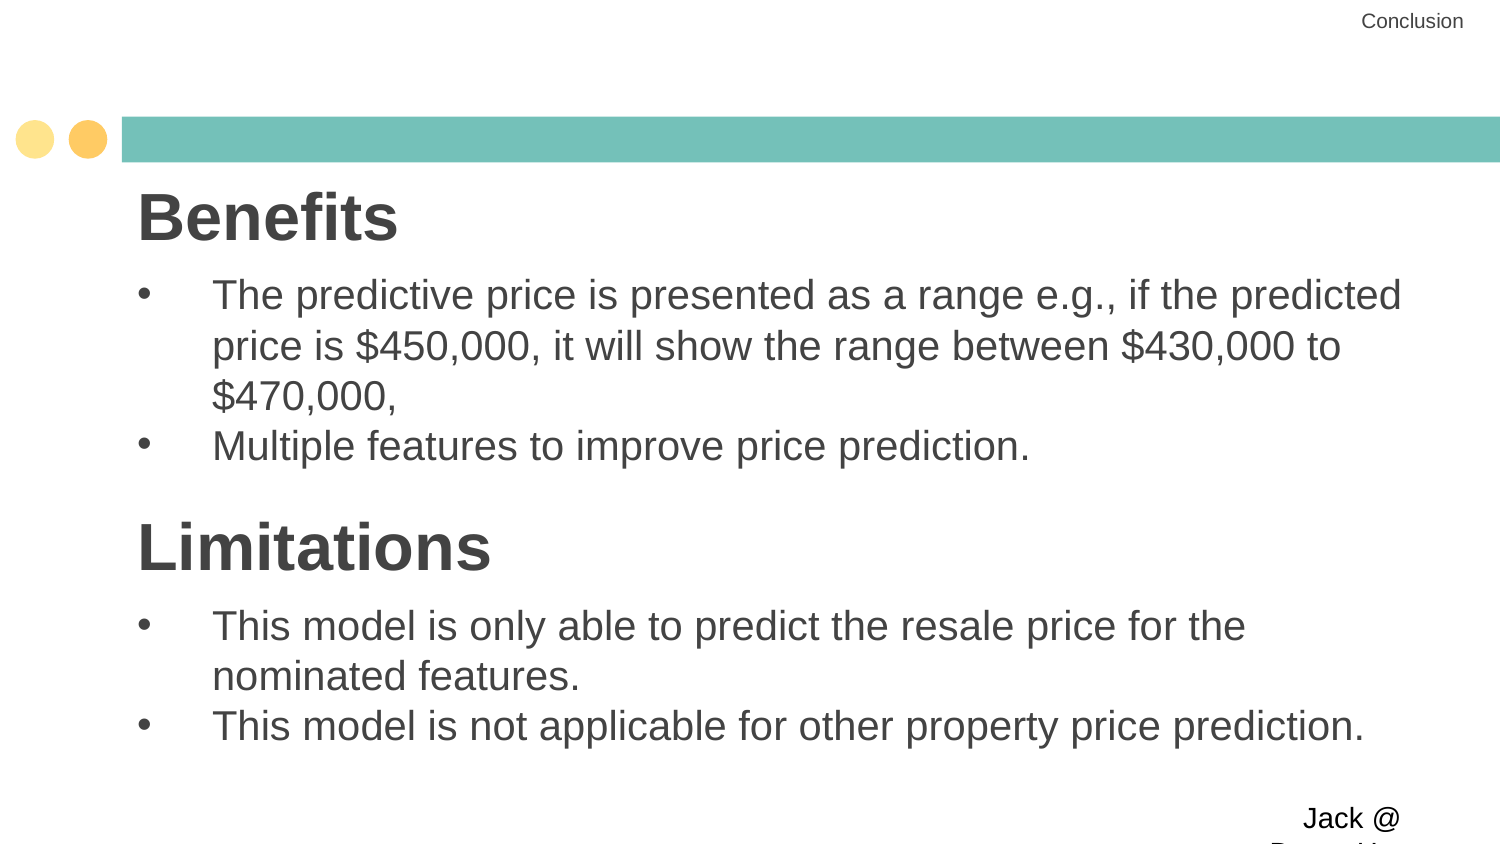

Conclusion
# Benefits
The predictive price is presented as a range e.g., if the predicted price is $450,000, it will show the range between $430,000 to $470,000,
Multiple features to improve price prediction.
Limitations
This model is only able to predict the resale price for the nominated features.
This model is not applicable for other property price prediction.
Jack @ DreamHome